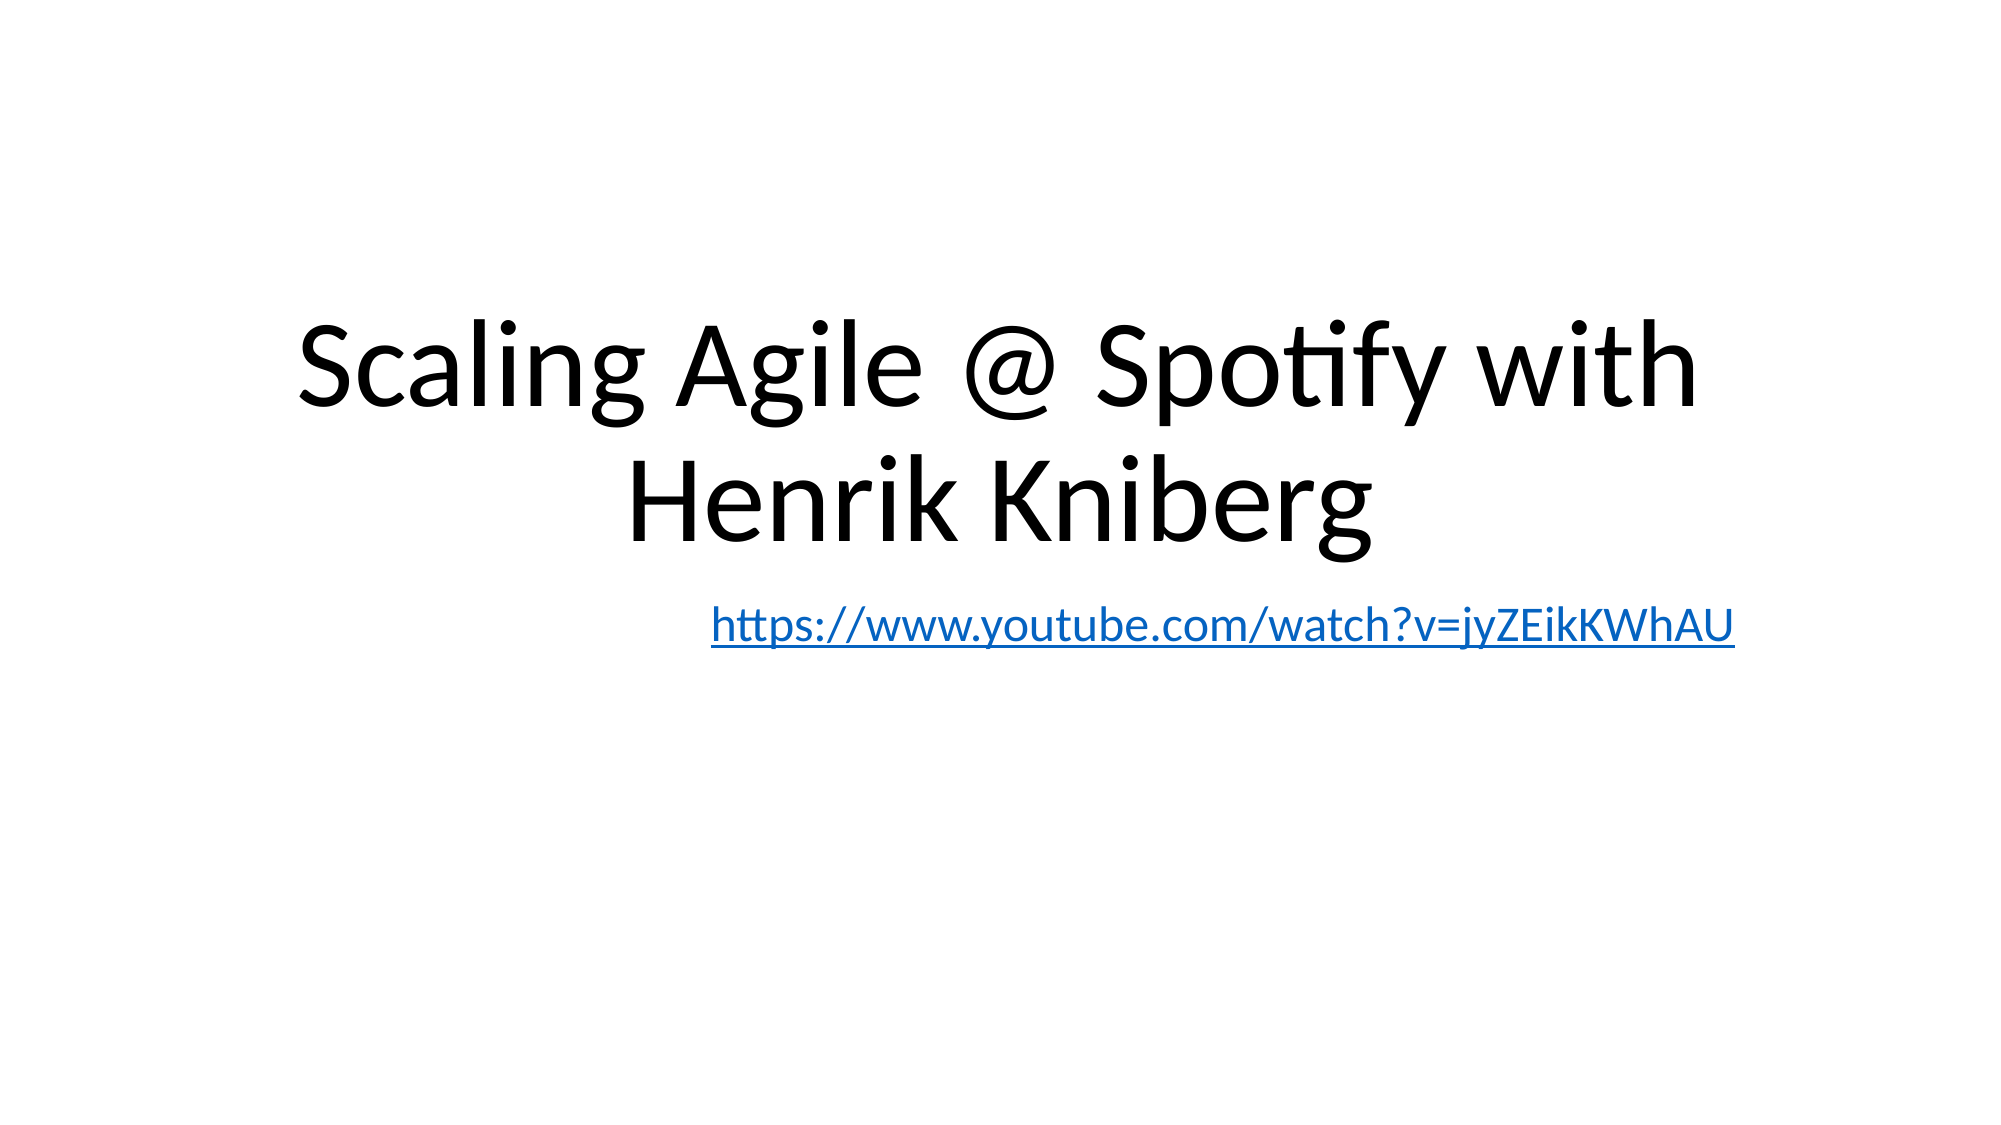

# Scaling Agile @ Spotify with Henrik Kniberg
https://www.youtube.com/watch?v=jyZEikKWhAU